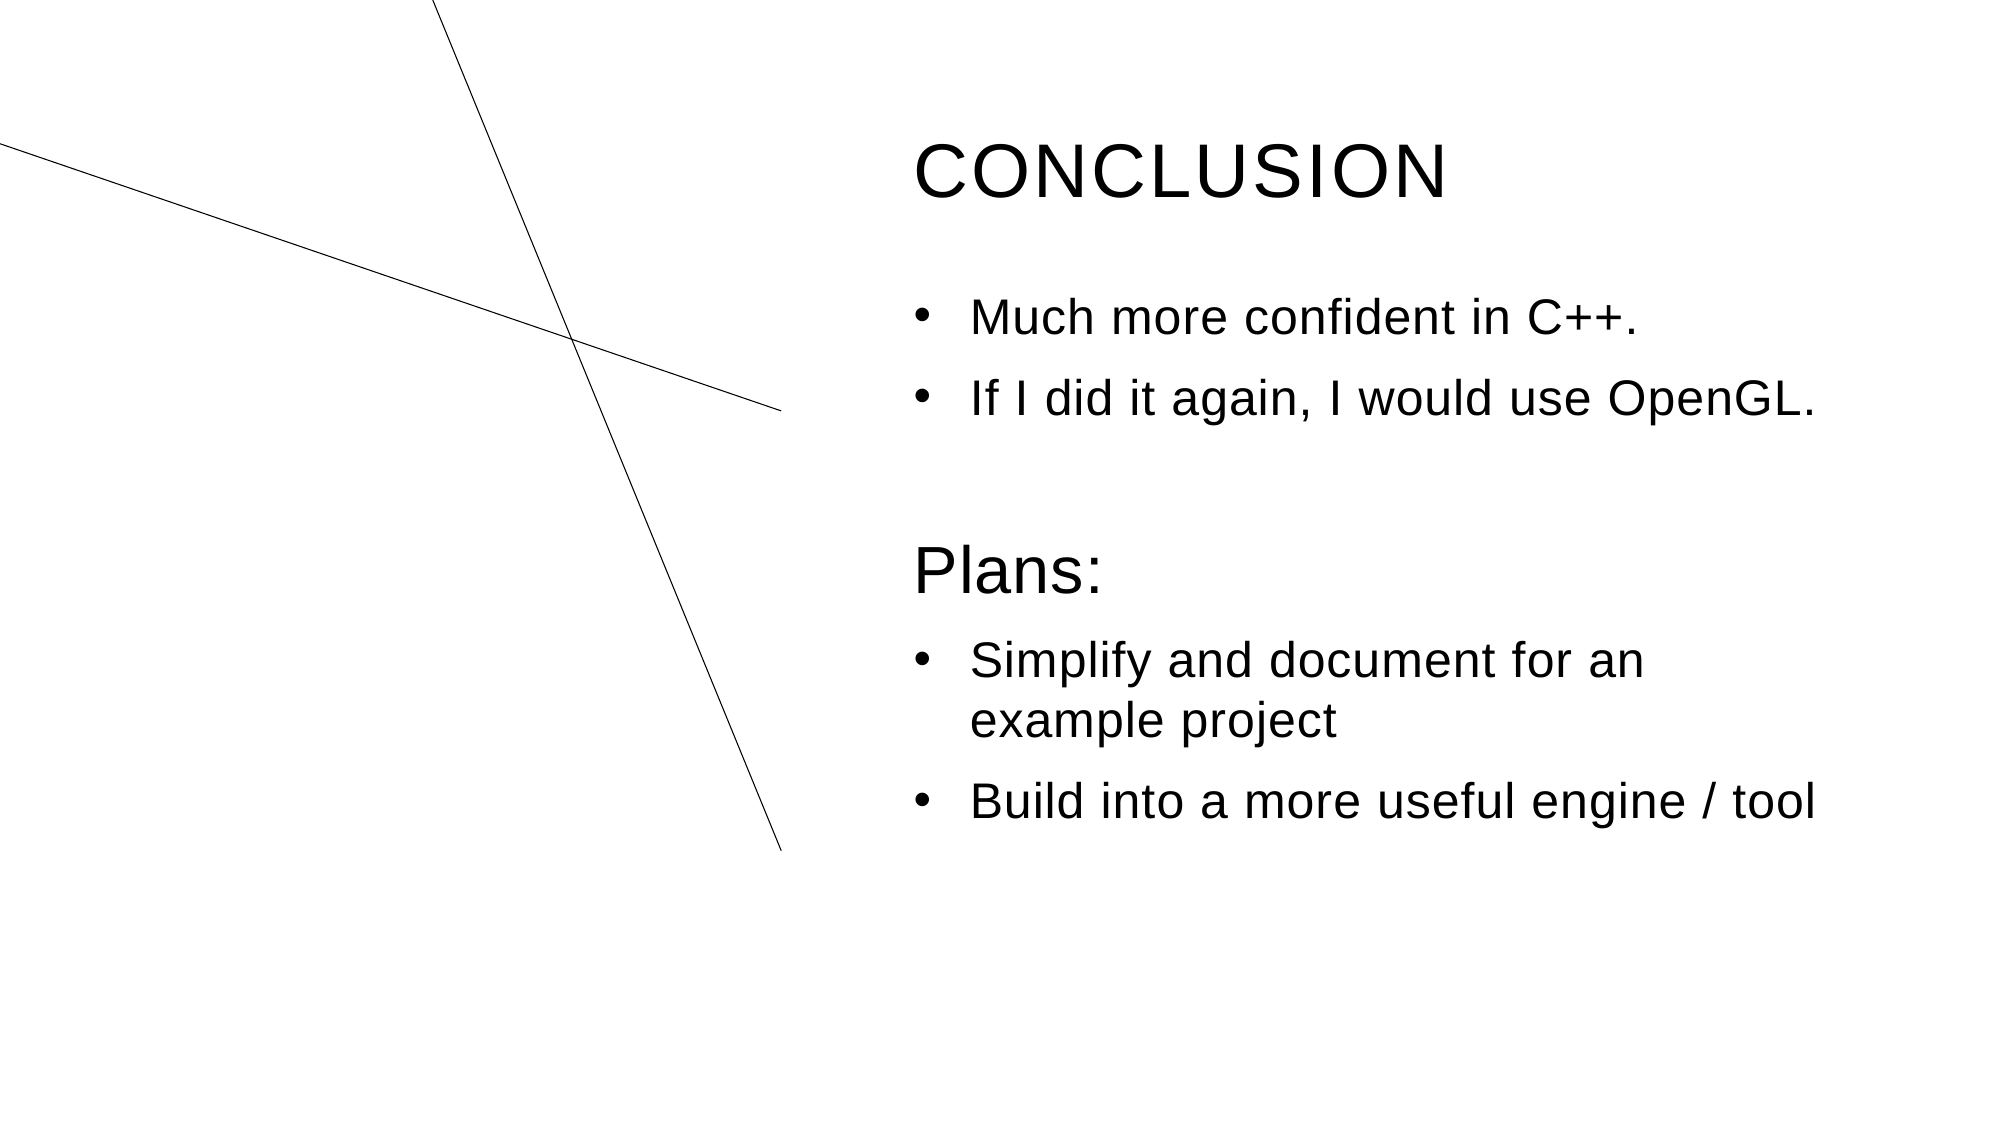

# Conclusion
Much more confident in C++.
If I did it again, I would use OpenGL.

Plans:
Simplify and document for an example project
Build into a more useful engine / tool